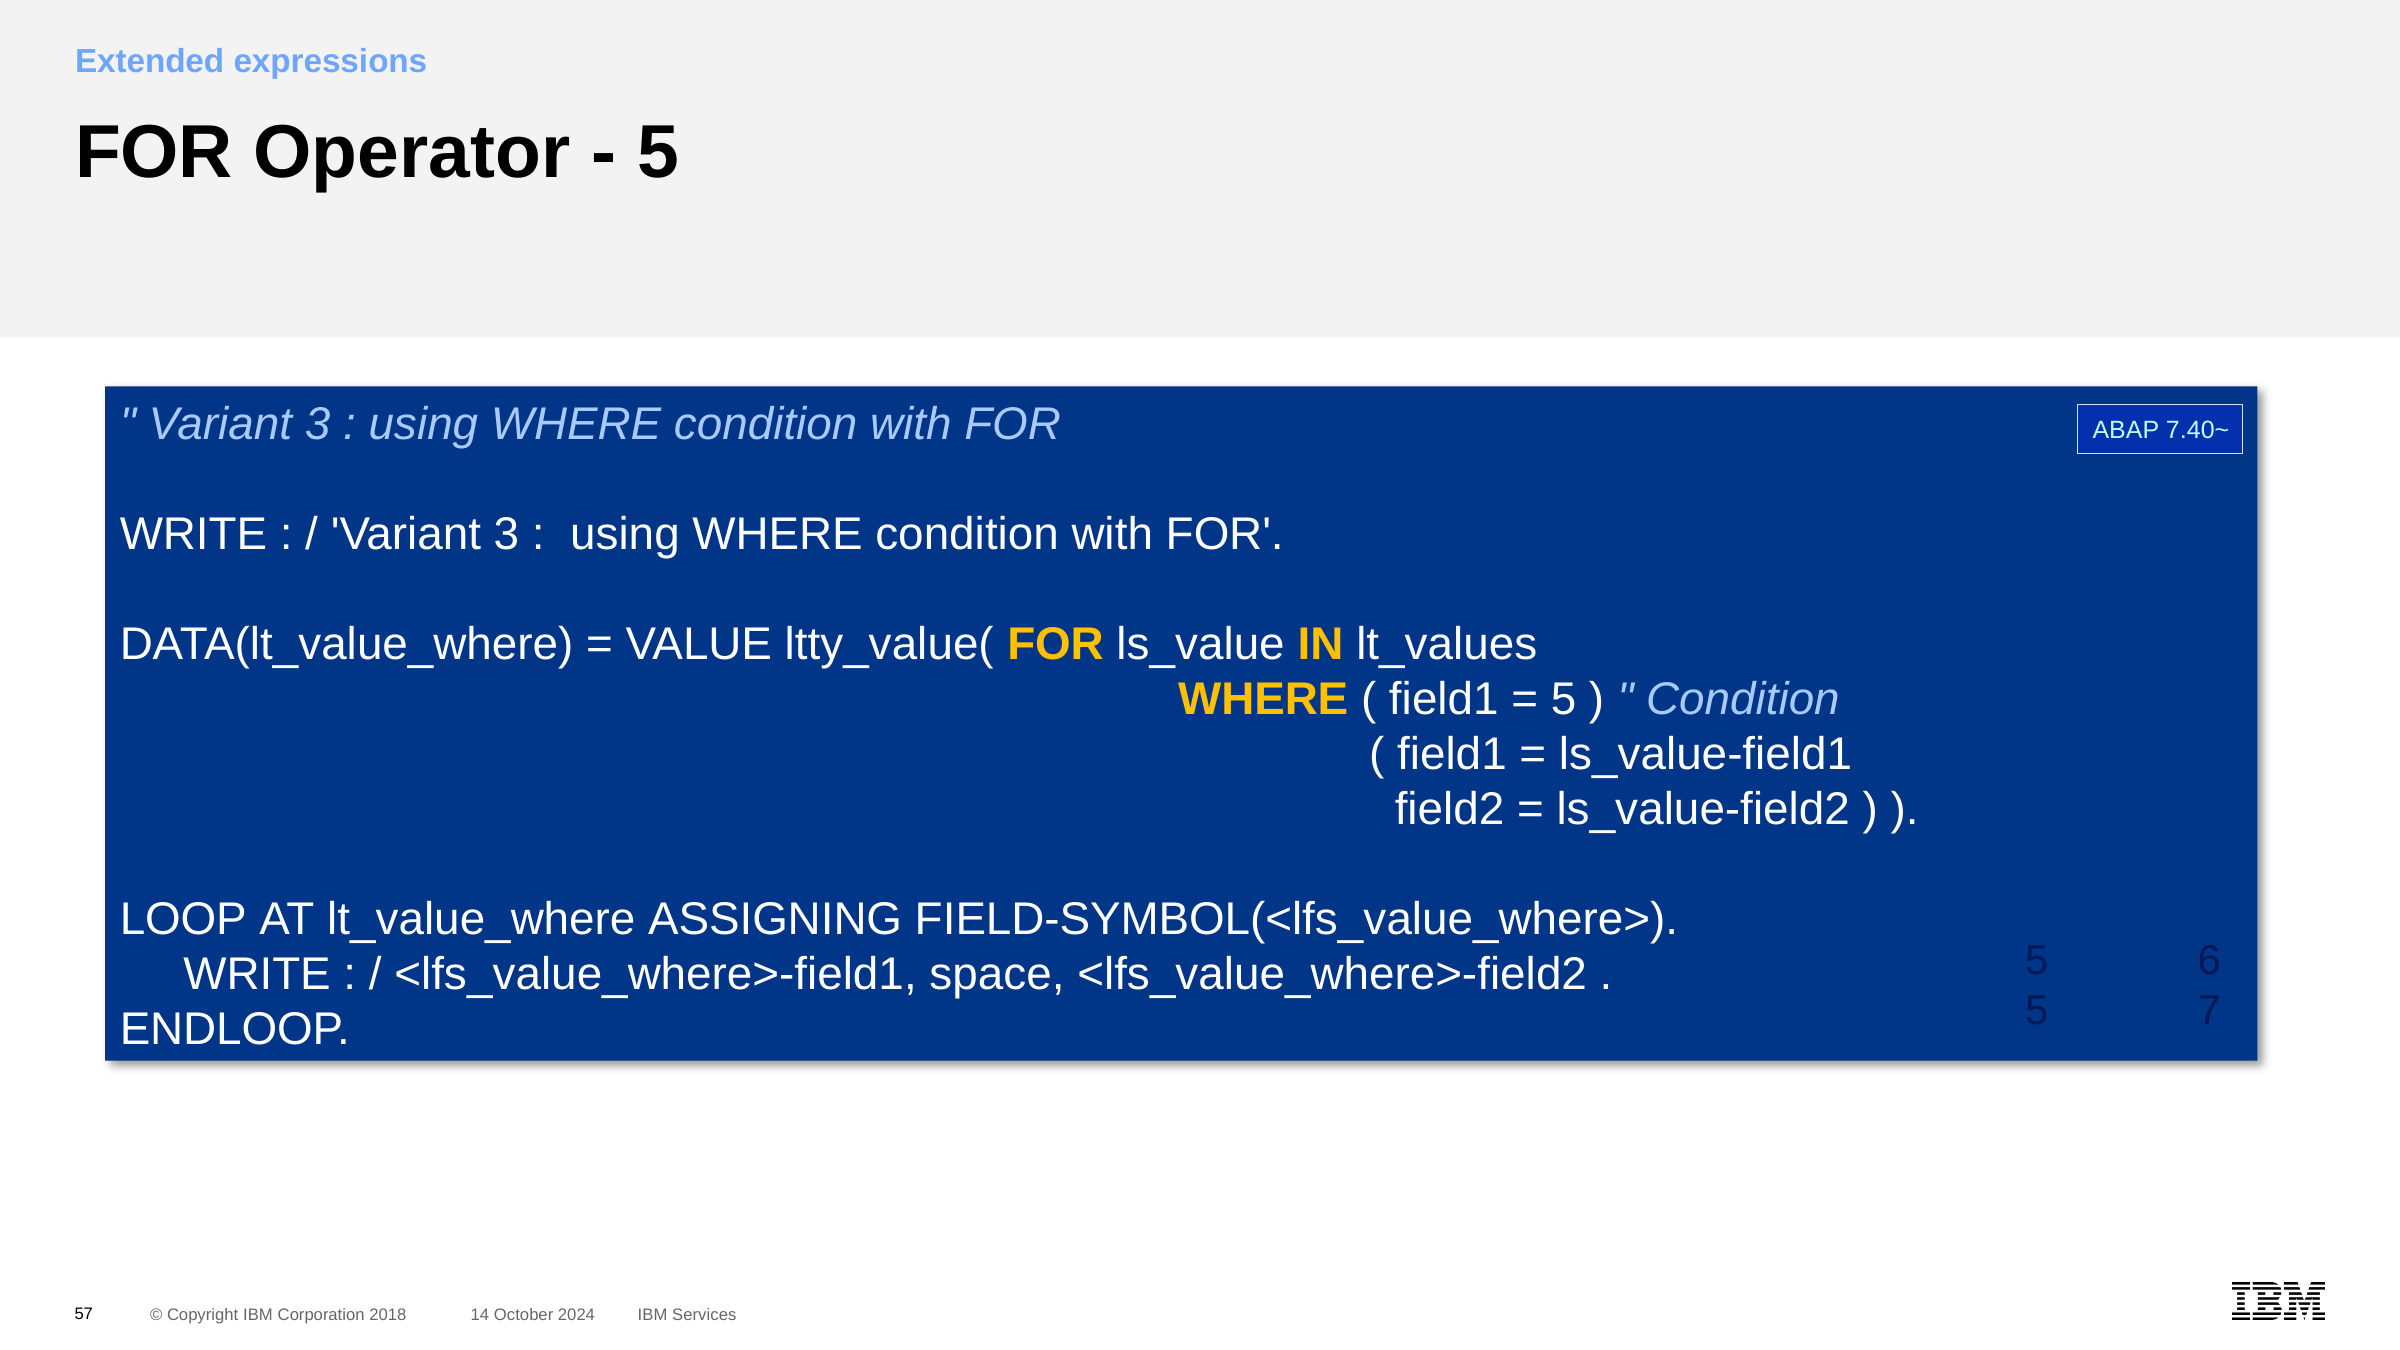

Extended expressions

# FOR Operator - 5
" Variant 3 : using WHERE condition with FOR
WRITE : / 'Variant 3 :  using WHERE condition with FOR'.
DATA(lt_value_where) = VALUE ltty_value( FOR ls_value IN lt_values
                                                                                   WHERE ( field1 = 5 ) " Condition
                                                                                                  ( field1 = ls_value-field1
                                                                                                    field2 = ls_value-field2 ) ).
LOOP AT lt_value_where ASSIGNING FIELD-SYMBOL(<lfs_value_where>).
     WRITE : / <lfs_value_where>-field1, space, <lfs_value_where>-field2 .
ENDLOOP.
ABAP 7.40~
5             6
5             7